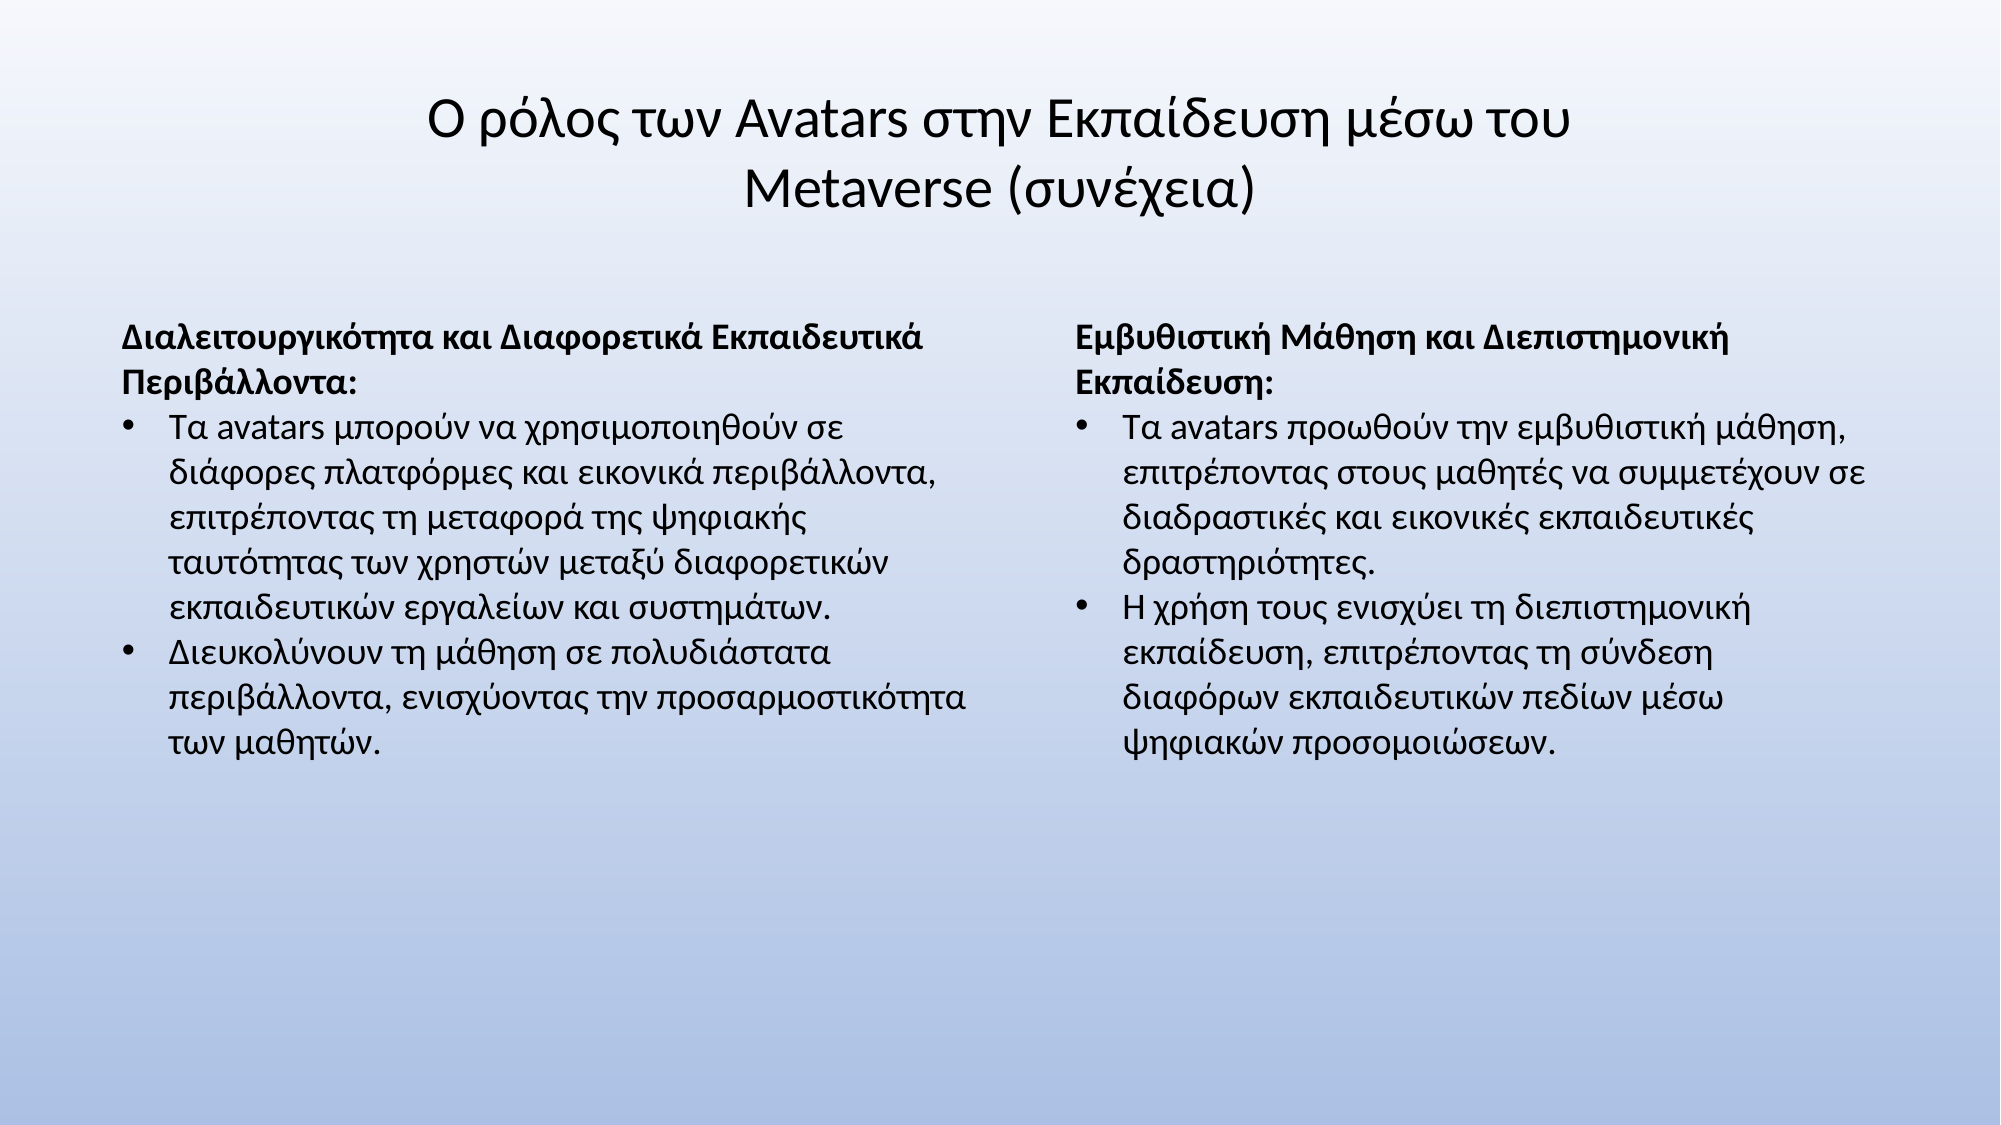

Ο ρόλος των Avatars στην Εκπαίδευση μέσω του Metaverse (συνέχεια)
Διαλειτουργικότητα και Διαφορετικά Εκπαιδευτικά Περιβάλλοντα:
Τα avatars μπορούν να χρησιμοποιηθούν σε διάφορες πλατφόρμες και εικονικά περιβάλλοντα, επιτρέποντας τη μεταφορά της ψηφιακής ταυτότητας των χρηστών μεταξύ διαφορετικών εκπαιδευτικών εργαλείων και συστημάτων.
Διευκολύνουν τη μάθηση σε πολυδιάστατα περιβάλλοντα, ενισχύοντας την προσαρμοστικότητα των μαθητών.

Εμβυθιστική Μάθηση και Διεπιστημονική Εκπαίδευση:
Τα avatars προωθούν την εμβυθιστική μάθηση, επιτρέποντας στους μαθητές να συμμετέχουν σε διαδραστικές και εικονικές εκπαιδευτικές δραστηριότητες.
Η χρήση τους ενισχύει τη διεπιστημονική εκπαίδευση, επιτρέποντας τη σύνδεση διαφόρων εκπαιδευτικών πεδίων μέσω ψηφιακών προσομοιώσεων.